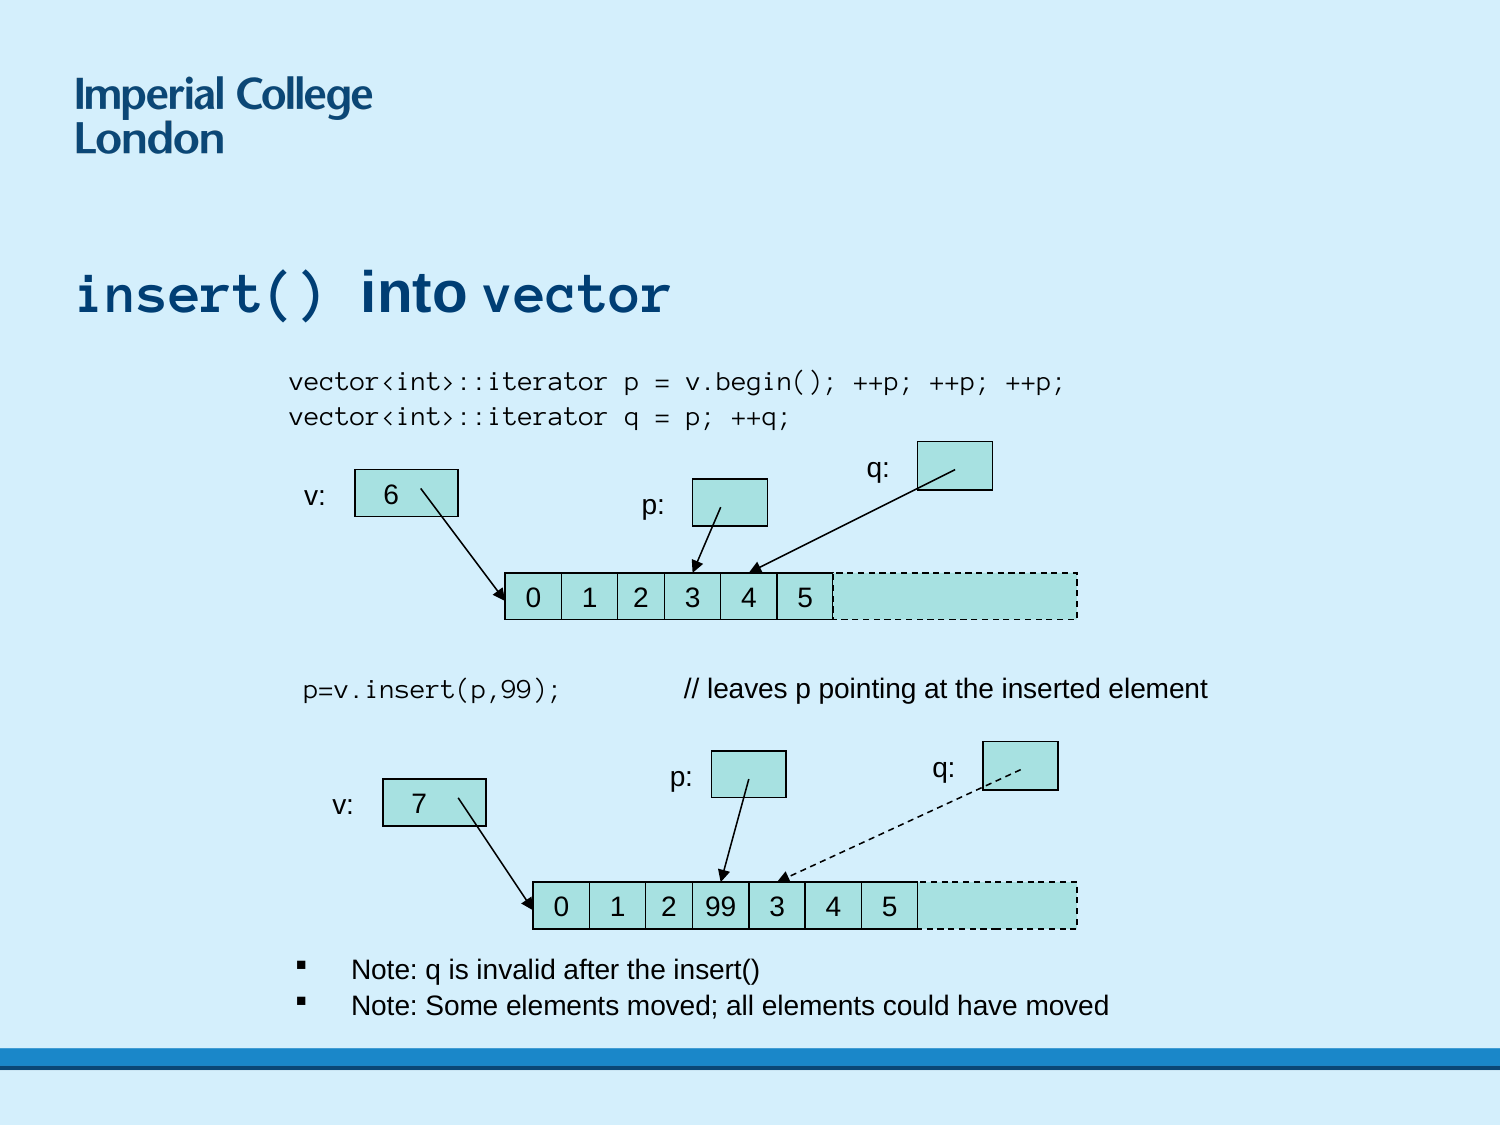

# insert() into vector
vector<int>::iterator p = v.begin(); ++p; ++p; ++p;
vector<int>::iterator q = p; ++q;
q:

6

v:

p:

0
1
2
3
4
5

p=v.insert(p,99);	   // leaves p pointing at the inserted element
q:

p:

7

v:

0
1
2
99
3
4
5

Note: q is invalid after the insert()
Note: Some elements moved; all elements could have moved